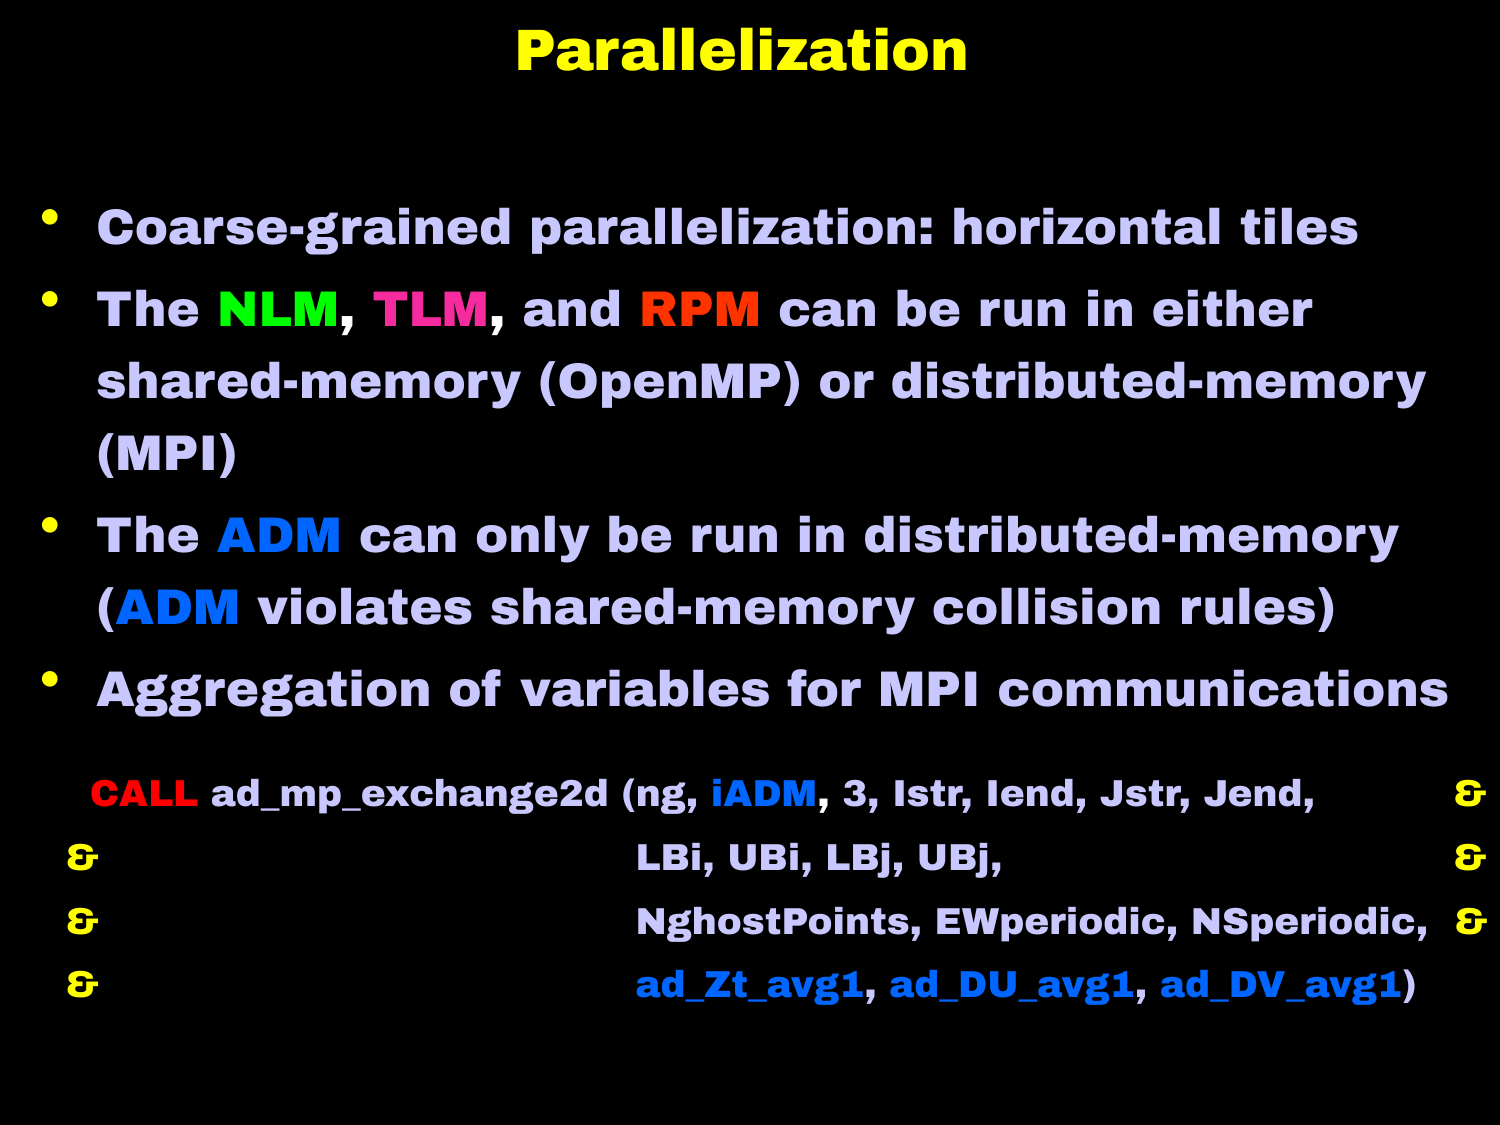

Parallelization
Coarse-grained parallelization: horizontal tiles
The NLM, TLM, and RPM can be run in either shared-memory (OpenMP) or distributed-memory (MPI)
The ADM can only be run in distributed-memory (ADM violates shared-memory collision rules)
Aggregation of variables for MPI communications
  CALL ad_mp_exchange2d (ng, iADM, 3, Istr, Iend, Jstr, Jend,           &
&                                           LBi, UBi, LBj, UBj,                                    &
&                                           NghostPoints, EWperiodic, NSperiodic,  &
&                                           ad_Zt_avg1, ad_DU_avg1, ad_DV_avg1)